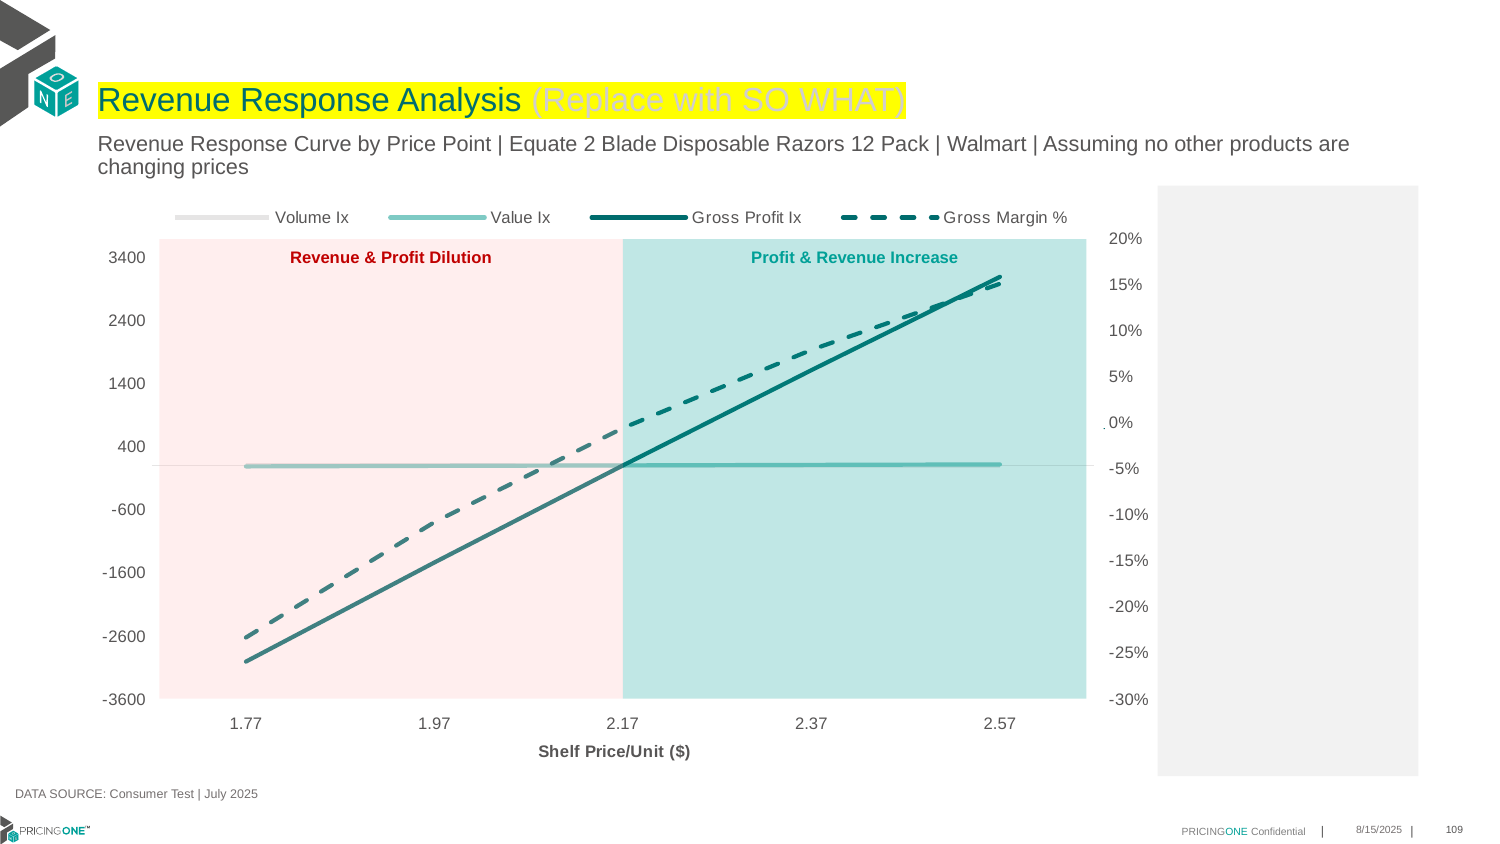

# Revenue Response Analysis (Replace with SO WHAT)

Revenue Response Curve by Price Point | Equate 2 Blade Disposable Razors 12 Pack | Walmart | Assuming no other products are changing prices

### Chart:

| Category | Volume Ix | Value Ix | Gross Profit Ix | Gross Margin % |
|---|---|---|---|---|
| 1.77 | 102.03827531487795 | 83.49484203411383 | -3009.7353203840257 | -0.23340882450623143 |
| 1.97 | 101.01198370955377 | 91.84662189098202 | -1439.2320404581108 | -0.10818965450559877 |
| 2.17 | 100.0 | 100.0 | 100.0 | -0.006052359159460804 |
| 2.37 | 99.00199794856857 | 107.96023117138023 | 1608.6098052266714 | 0.07884657410294113 |
| 2.57 | 98.0176622436683 | 115.73237272648794 | 3087.226829387009 | 0.15053166561243966 |
Revenue & Profit Dilution
Profit & Revenue Increase

DATA SOURCE: Consumer Test | July 2025

8/15/2025
109